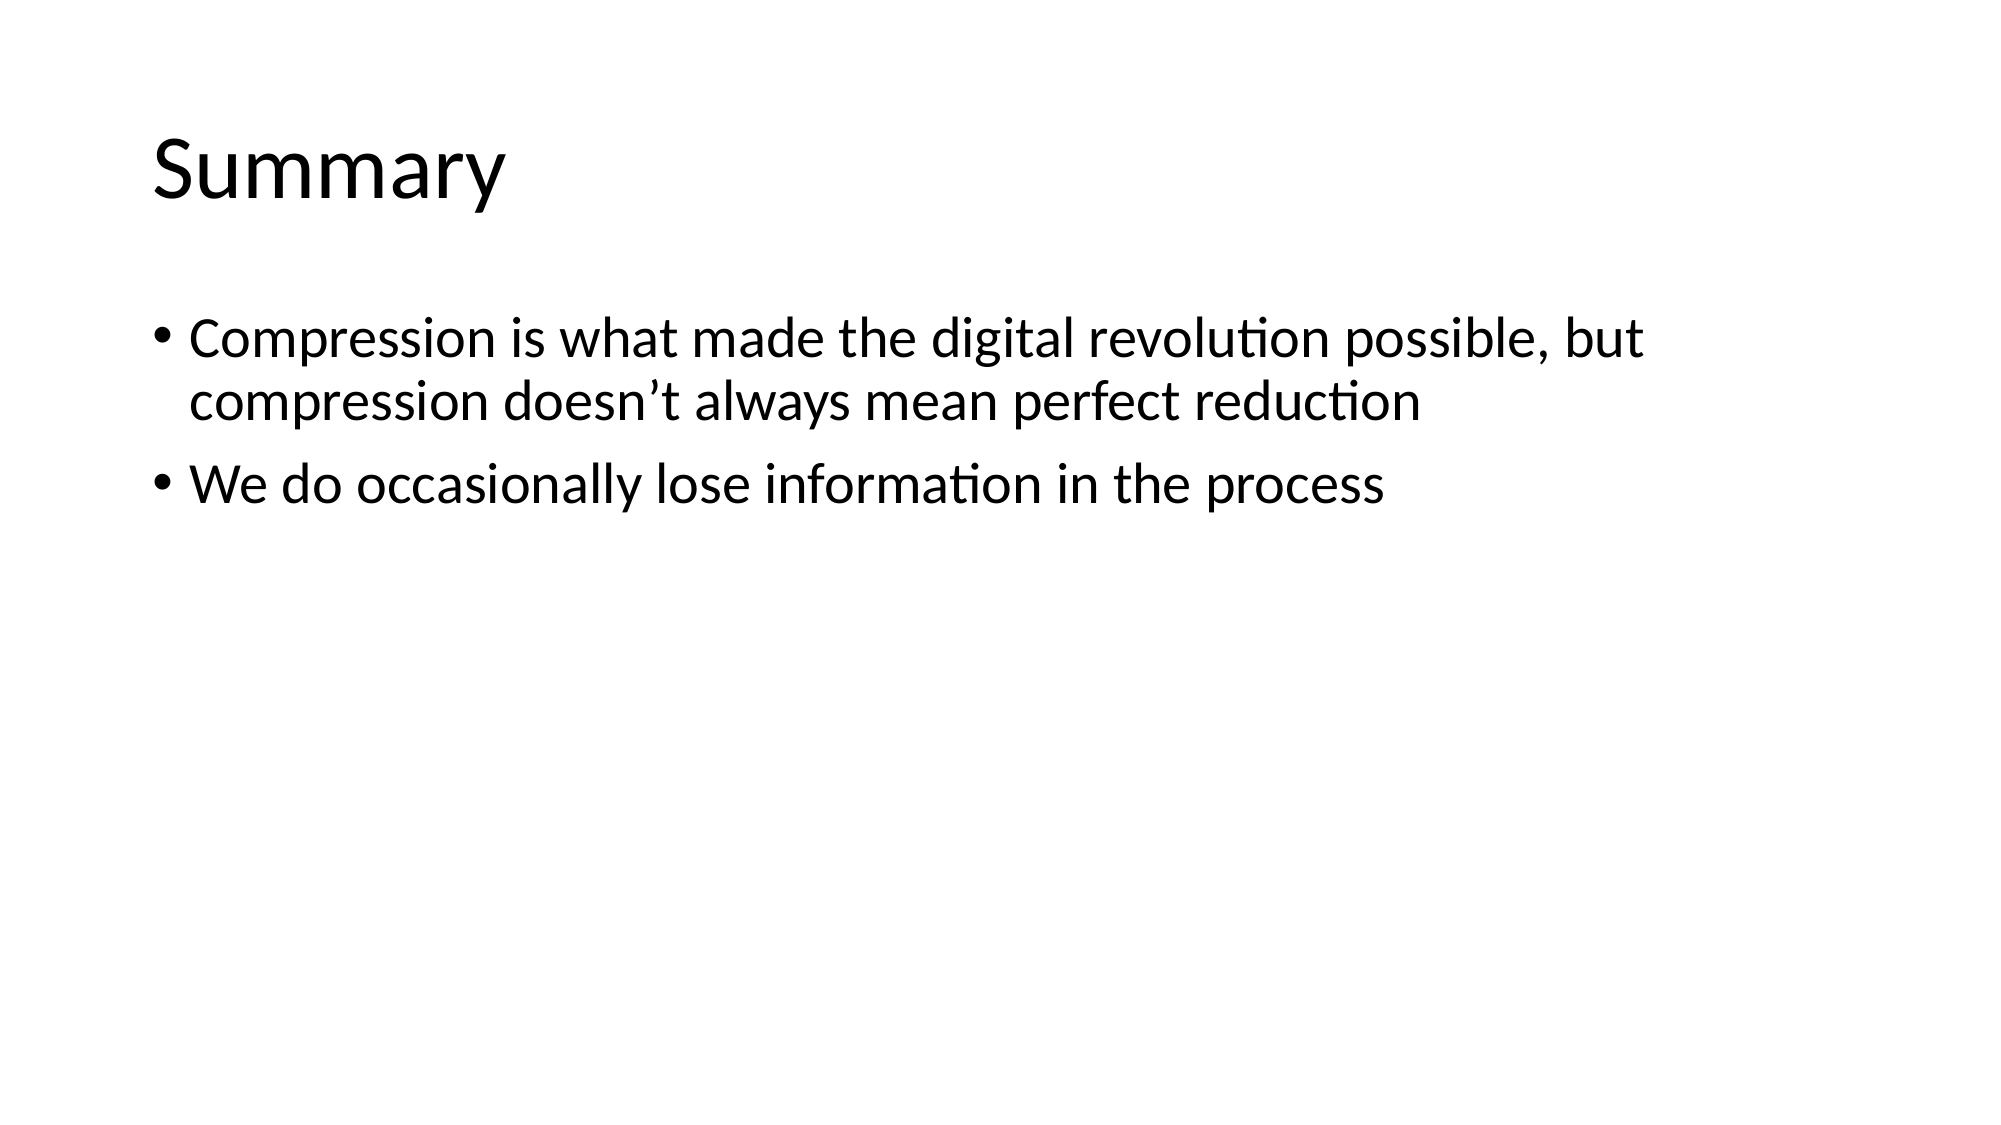

# Summary
Compression is what made the digital revolution possible, but compression doesn’t always mean perfect reduction
We do occasionally lose information in the process